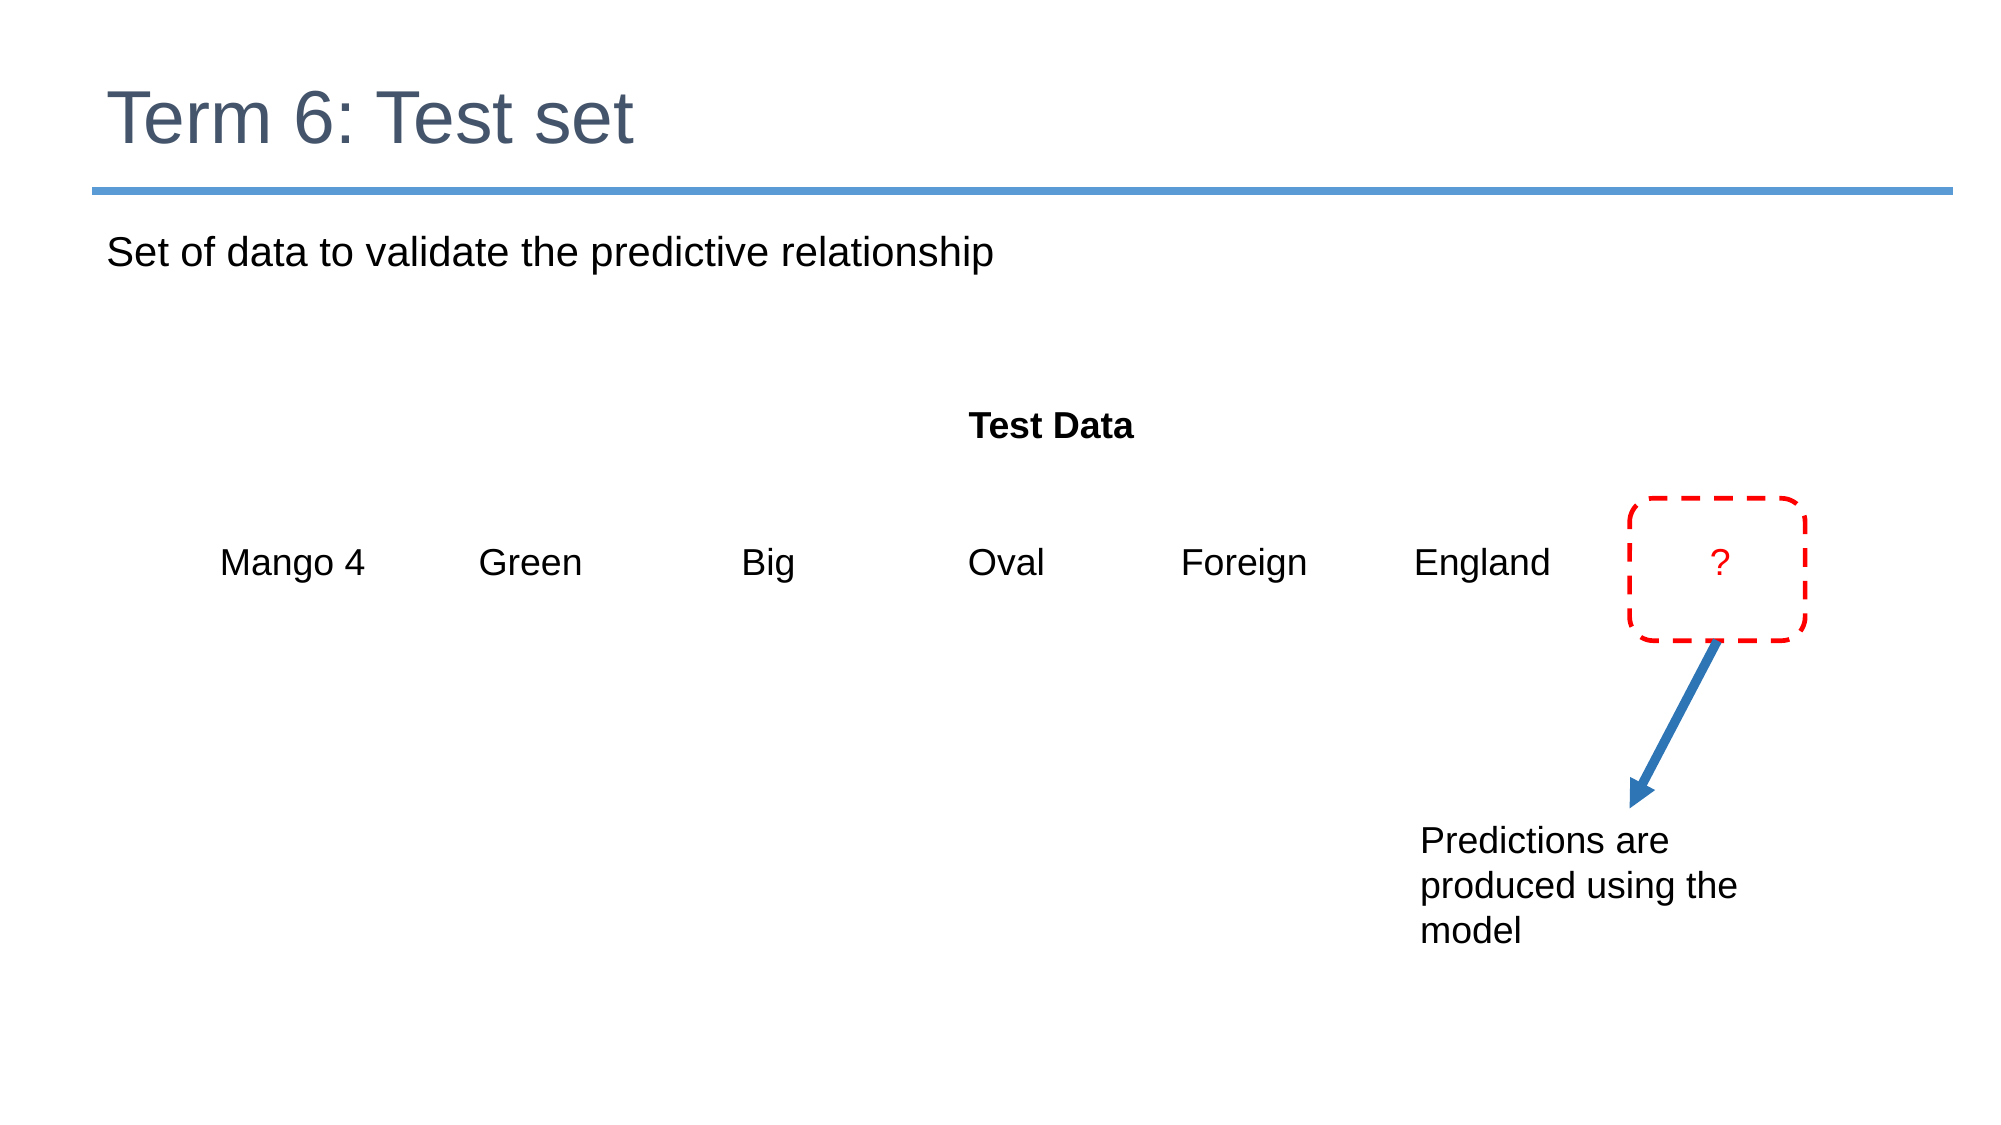

# Term 6: Test set

Set of data to validate the predictive relationship
Test Data

| Mango 4 | Green | Big | Oval | Foreign | England | ? |
| --- | --- | --- | --- | --- | --- | --- |
Predictions are produced using the model